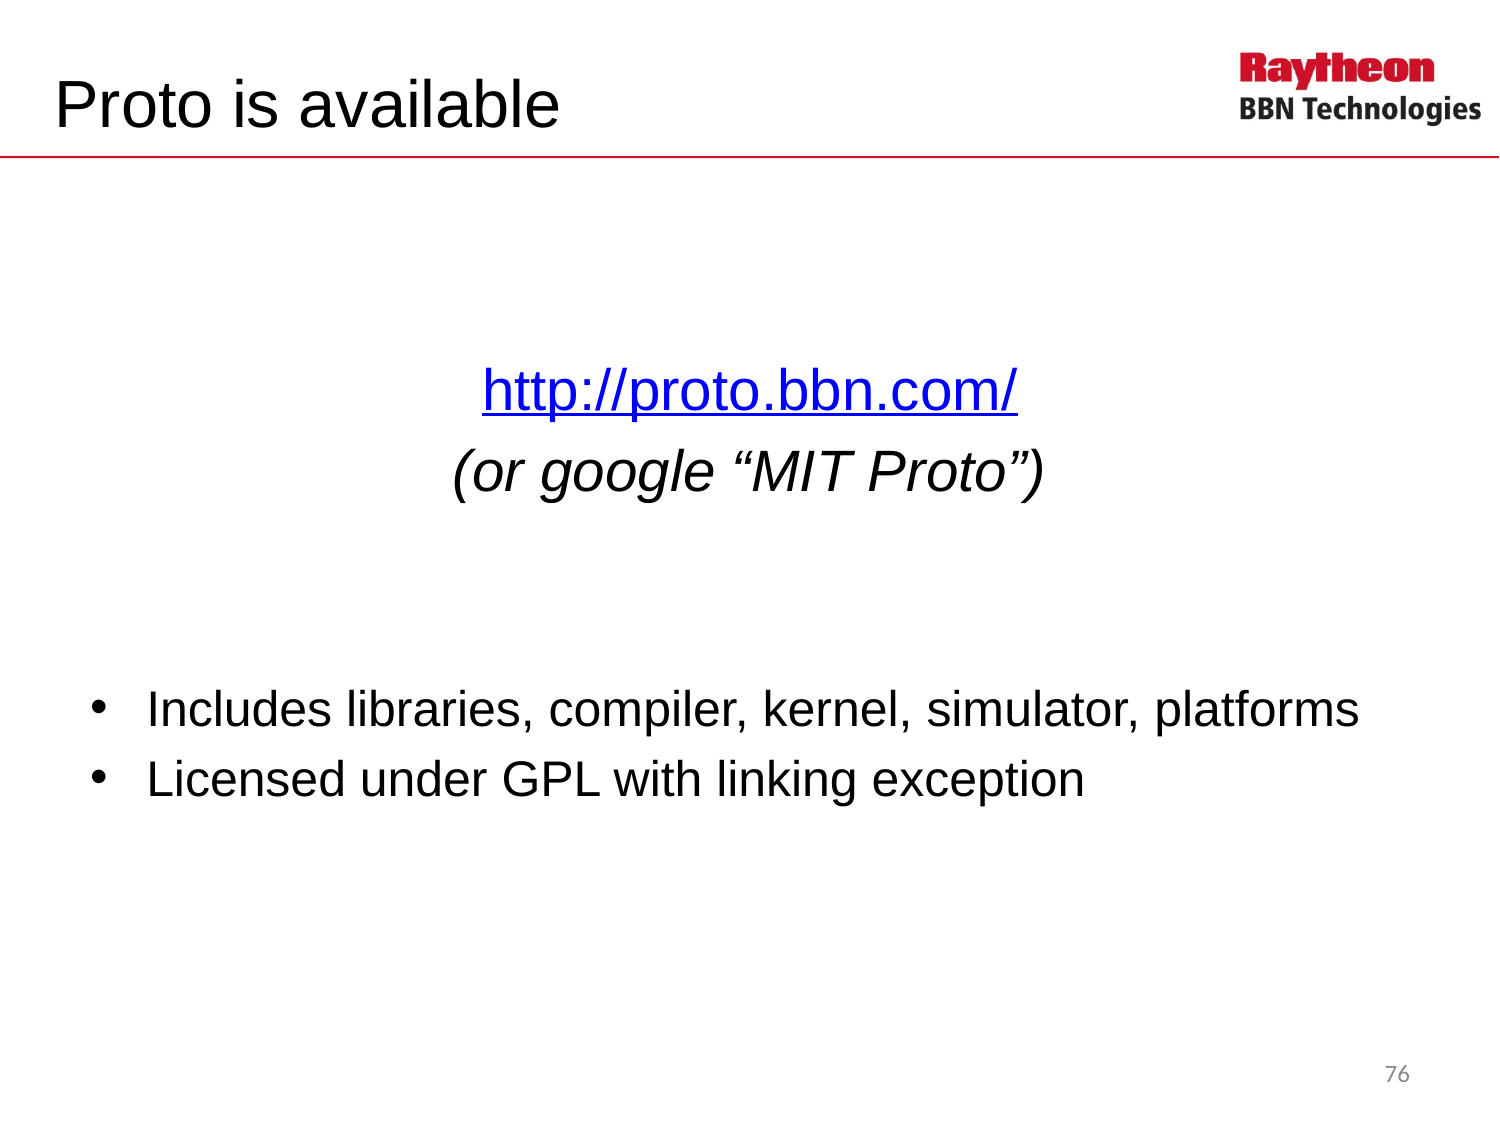

# Proto is available

http://proto.bbn.com/
(or google “MIT Proto”)

Includes libraries, compiler, kernel, simulator, platforms
Licensed under GPL with linking exception
76